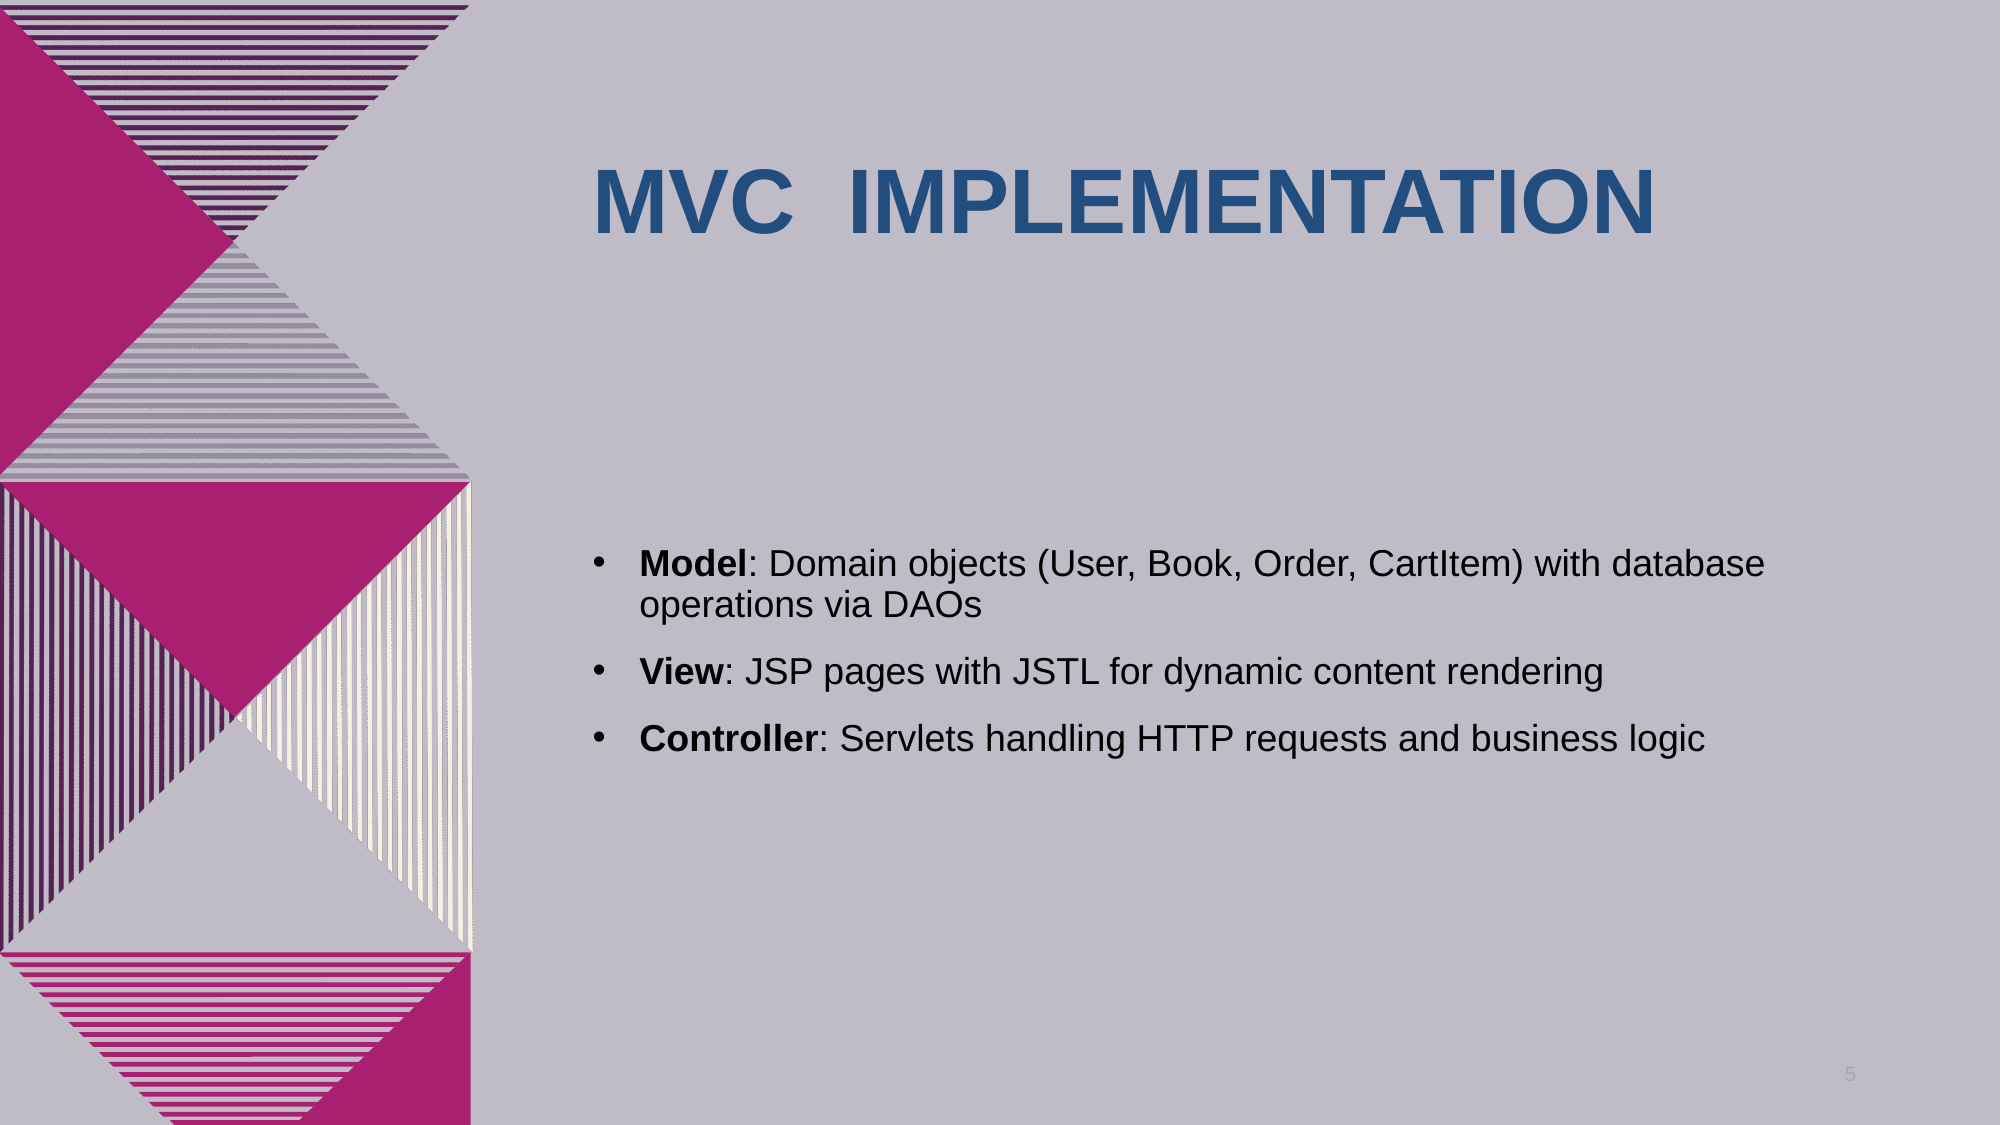

# MVC  Implementation
Model: Domain objects (User, Book, Order, CartItem) with database operations via DAOs
View: JSP pages with JSTL for dynamic content rendering
Controller: Servlets handling HTTP requests and business logic
5